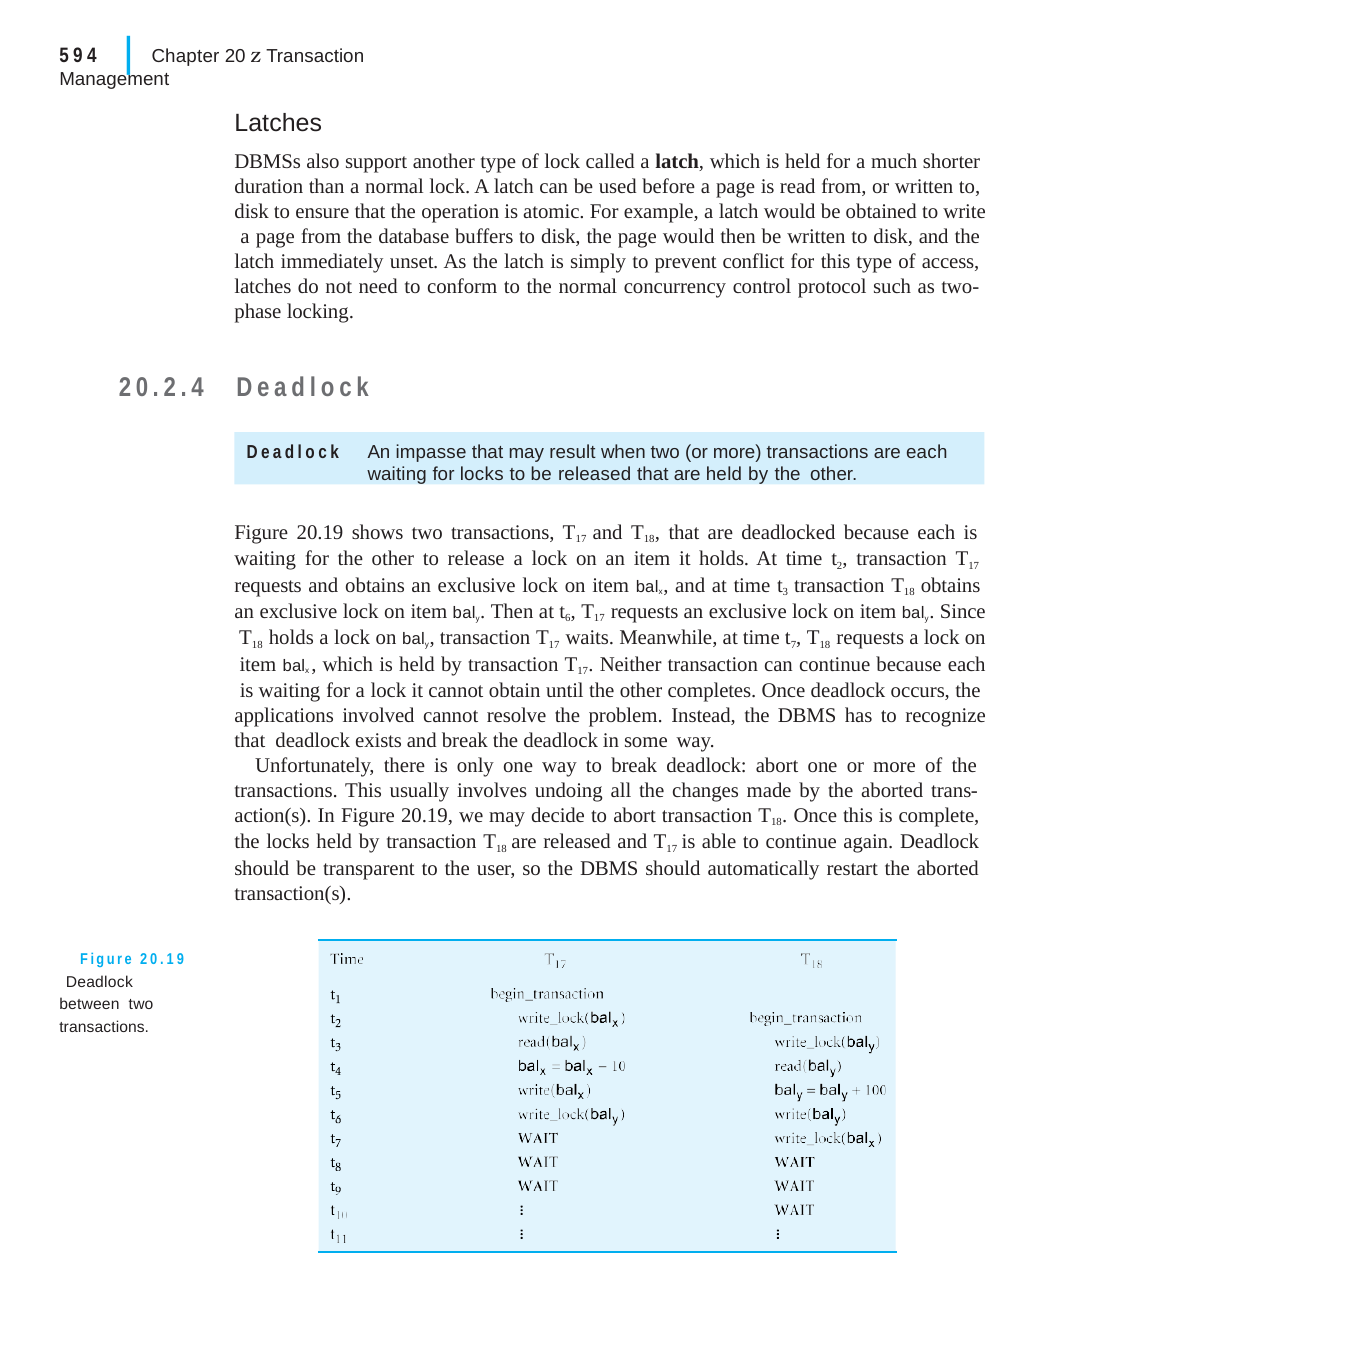

|
594	Chapter 20 z Transaction Management
Latches
DBMSs also support another type of lock called a latch, which is held for a much shorter  duration than a normal lock. A latch can be used before a page is read from, or written to,  disk to ensure that the operation is atomic. For example, a latch would be obtained to write  a page from the database buffers to disk, the page would then be written to disk, and the  latch immediately unset. As the latch is simply to prevent conflict for this type of access,  latches do not need to conform to the normal concurrency control protocol such as two-  phase locking.

20.2.4	Deadlock
Deadlock	An impasse that may result when two (or more) transactions are each  waiting for locks to be released that are held by the other.
Figure 20.19 shows two transactions, T17 and T18, that are deadlocked because each is  waiting for the other to release a lock on an item it holds. At time t2, transaction T17  requests and obtains an exclusive lock on item balx, and at time t3  transaction T18  obtains  an exclusive lock on item baly. Then at t6, T17  requests an exclusive lock on item baly. Since  T18  holds a lock on baly, transaction T17  waits. Meanwhile, at time t7, T18  requests a lock on  item balx, which is held by transaction T17. Neither transaction can continue because each  is waiting for a lock it cannot obtain until the other completes. Once deadlock occurs, the  applications involved cannot resolve the problem. Instead, the DBMS has to recognize that  deadlock exists and break the deadlock in some way.
Unfortunately, there is only one way to break deadlock: abort one or more of the  transactions. This usually involves undoing all the changes made by the aborted trans-  action(s). In Figure 20.19, we may decide to abort transaction T18. Once this is complete,  the locks held by transaction T18 are released and T17 is able to continue again. Deadlock  should be transparent to the user, so the DBMS should automatically restart the aborted  transaction(s).

Figure 20.19  Deadlock between  two transactions.